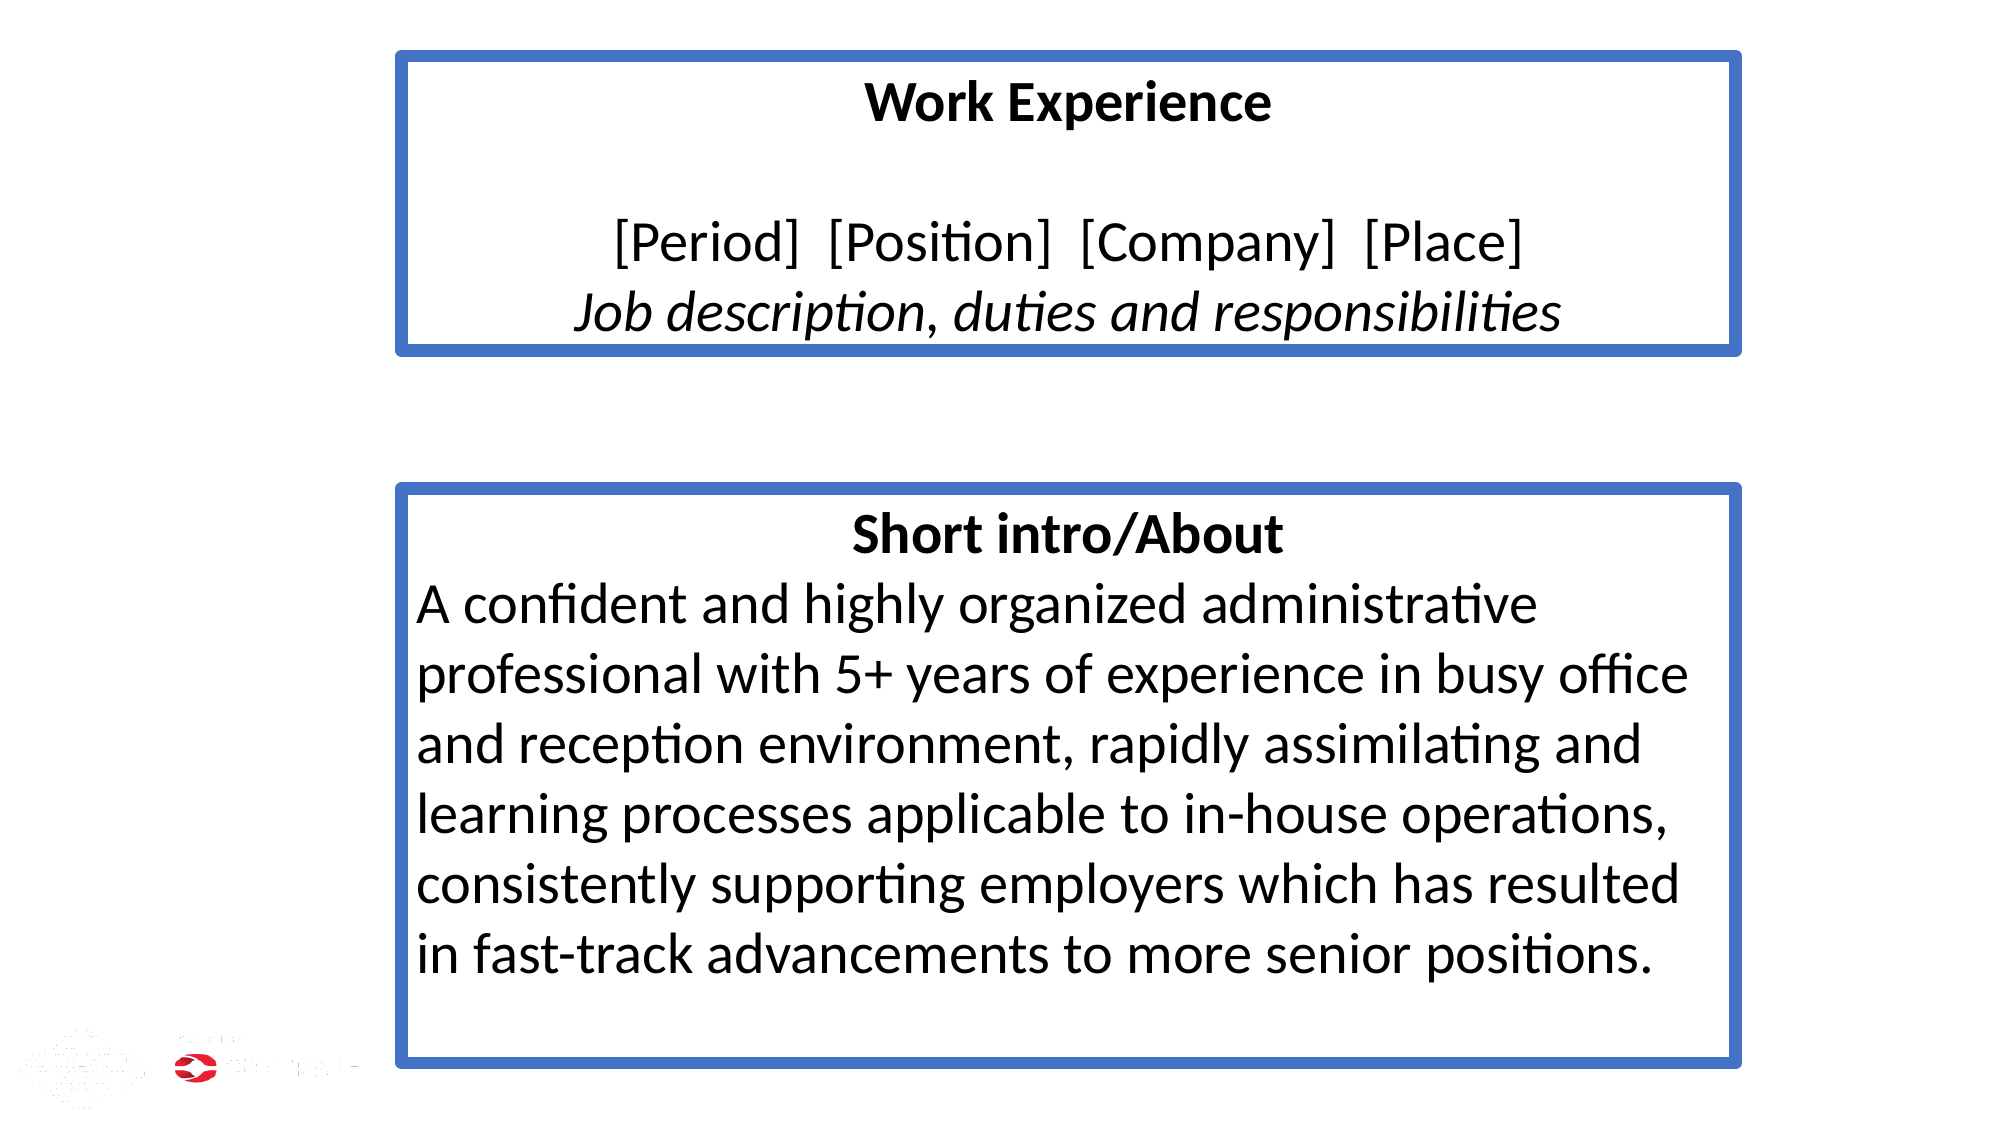

Work Experience

[Period]  [Position]  [Company]  [Place]
Job description, duties and responsibilities
Short intro/About
A confident and highly organized administrative professional with 5+ years of experience in busy office and reception environment, rapidly assimilating and learning processes applicable to in-house operations, consistently supporting employers which has resulted in fast-track advancements to more senior positions.